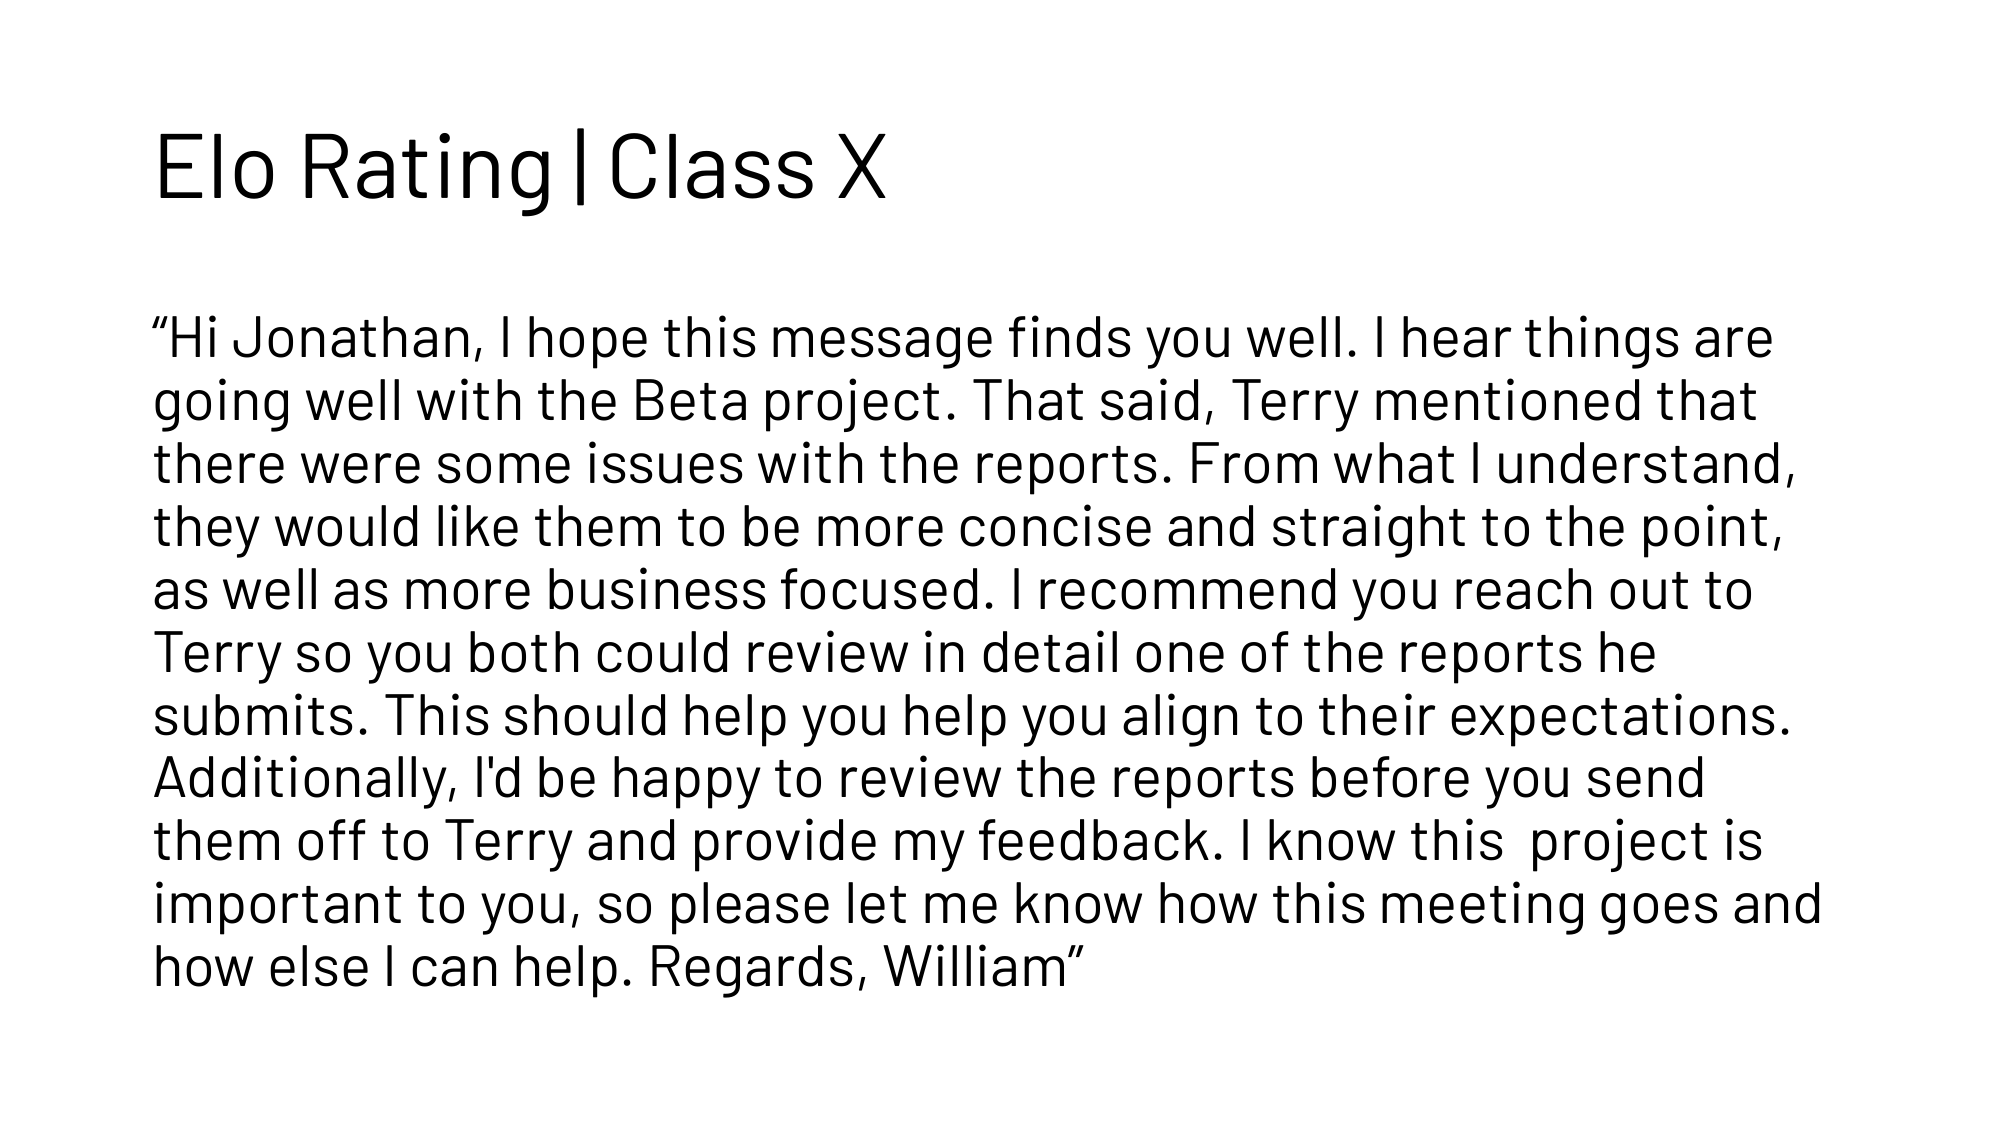

# Elo Rating | Class X
“Hi Jonathan, I hope this message finds you well. I hear things are going well with the Beta project. That said, Terry mentioned that there were some issues with the reports. From what I understand, they would like them to be more concise and straight to the point, as well as more business focused. I recommend you reach out to Terry so you both could review in detail one of the reports he submits. This should help you help you align to their expectations. Additionally, I'd be happy to review the reports before you send them off to Terry and provide my feedback. I know this  project is important to you, so please let me know how this meeting goes and how else I can help. Regards, William”